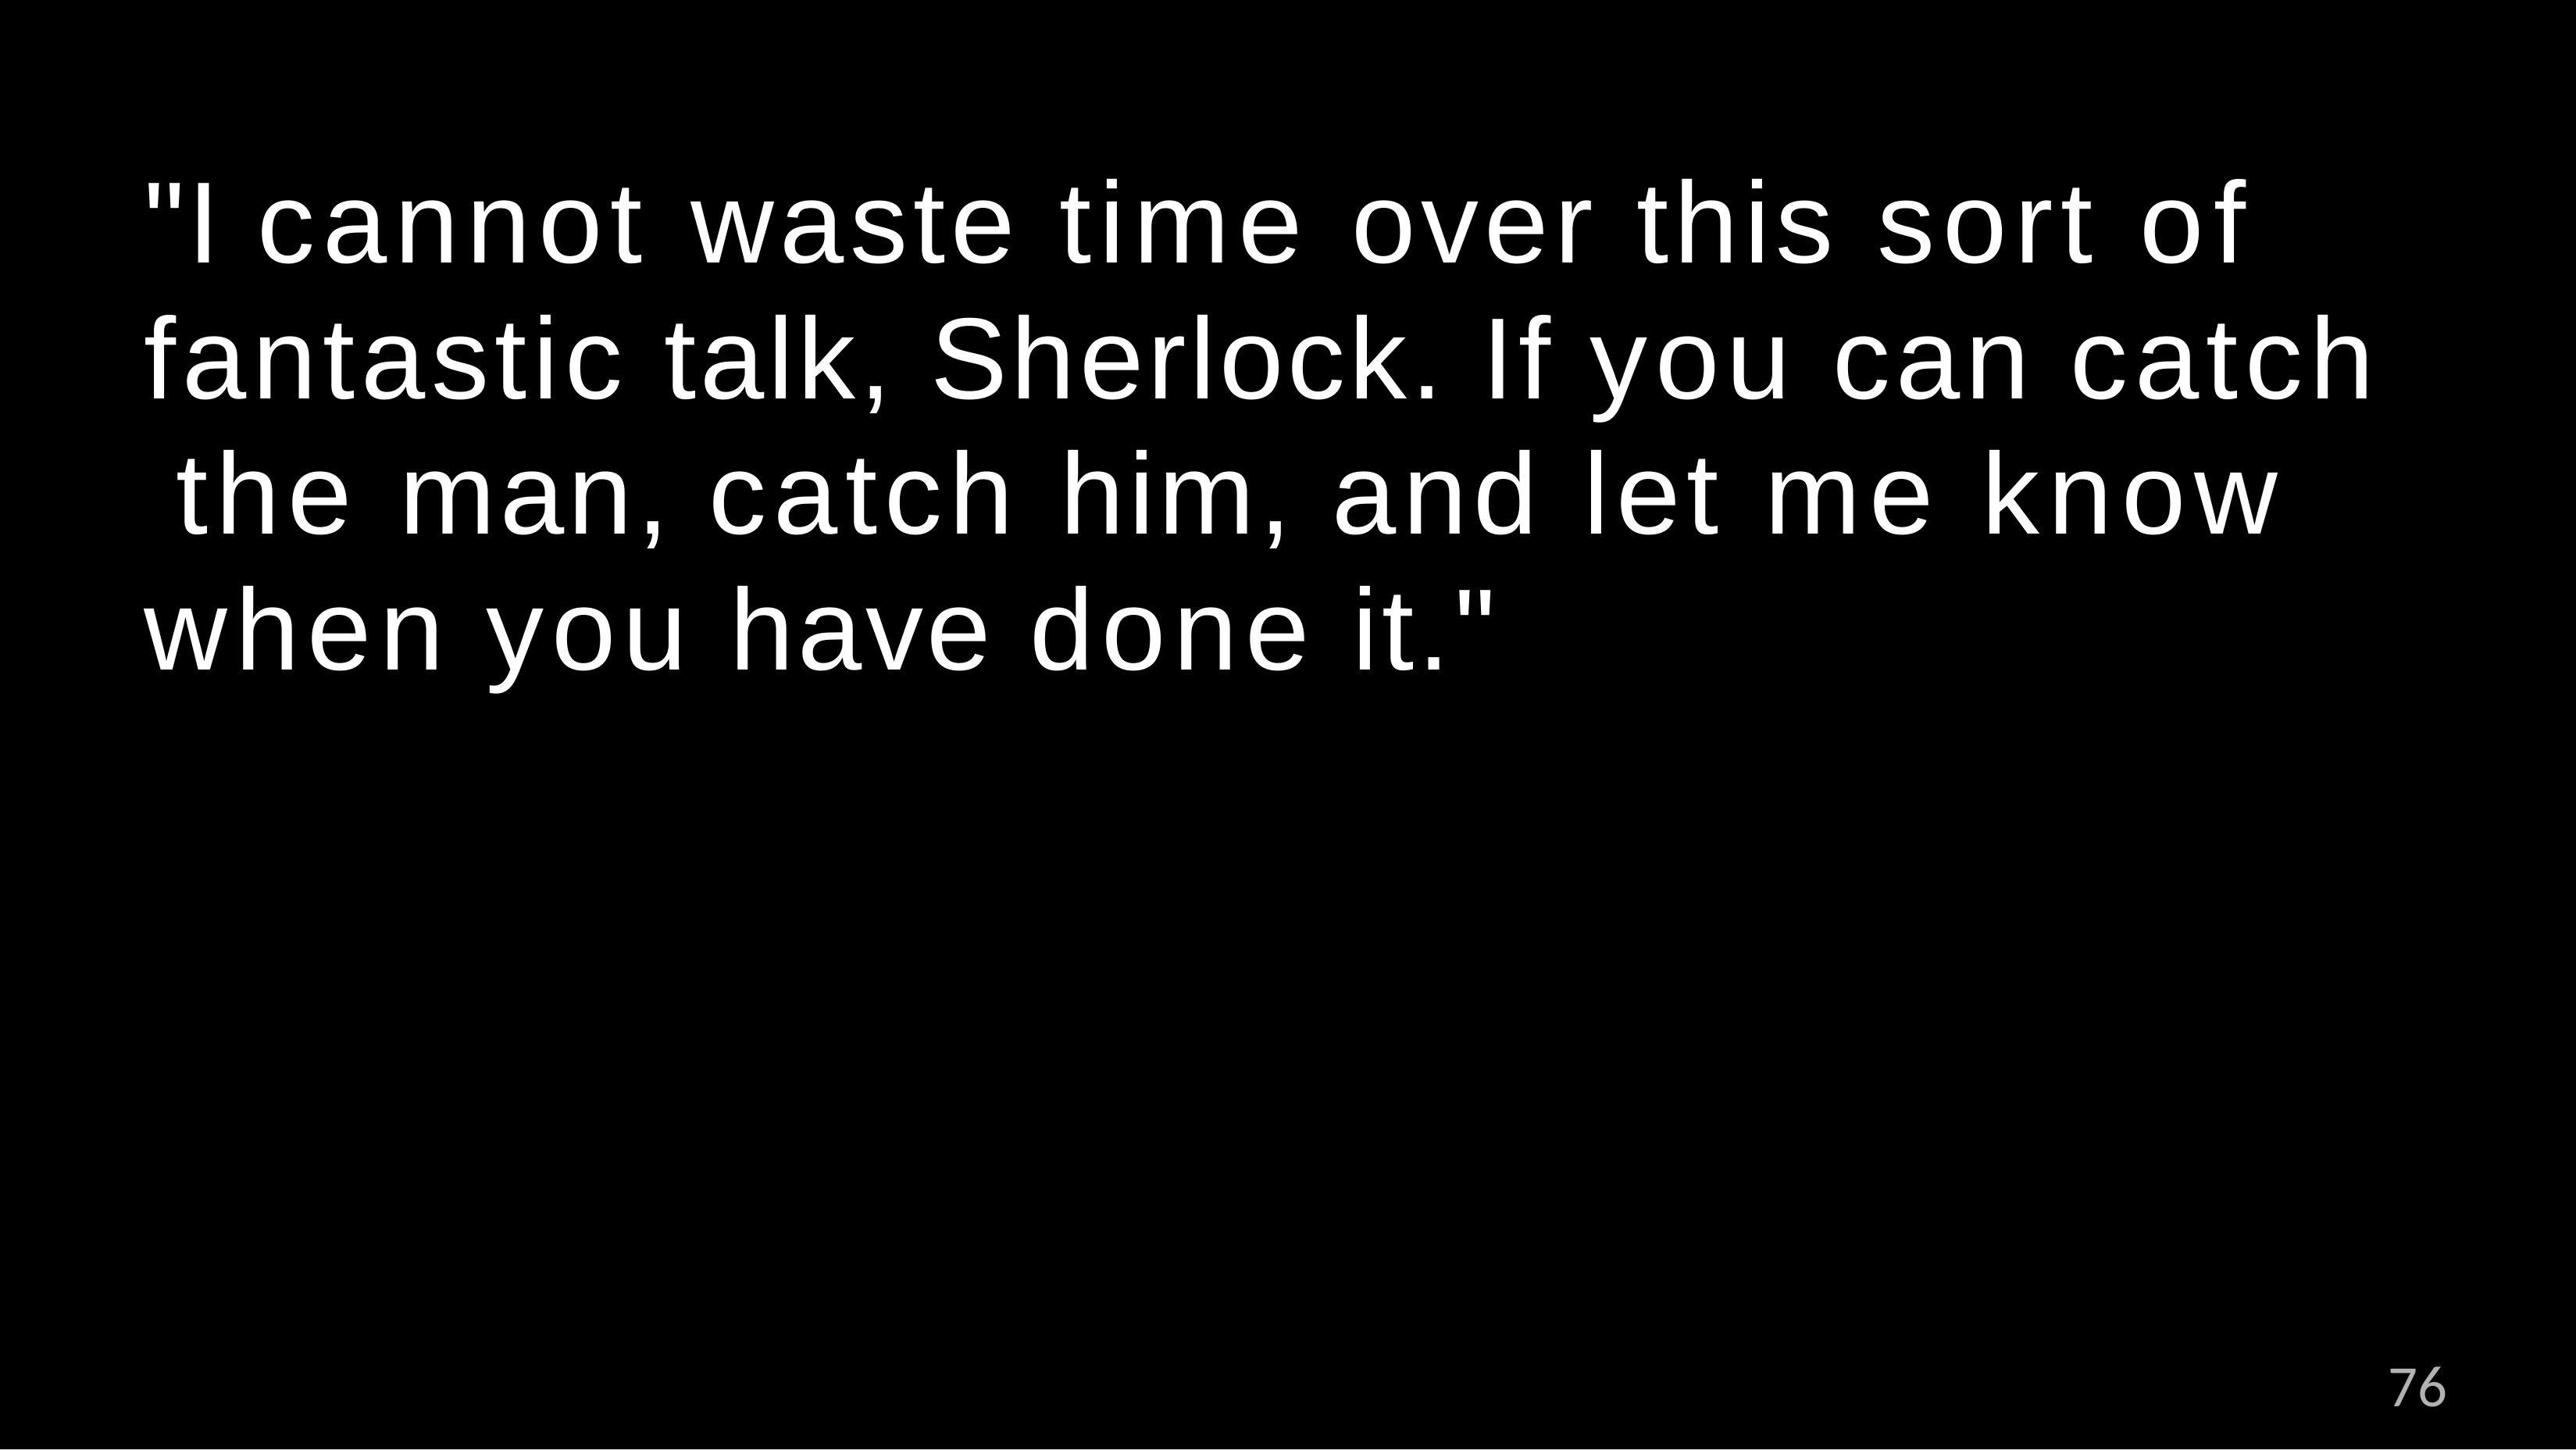

"I cannot waste time over this sort of  fantastic talk, Sherlock. If you can catch  the man, catch him, and let me know  when you have done it."
76